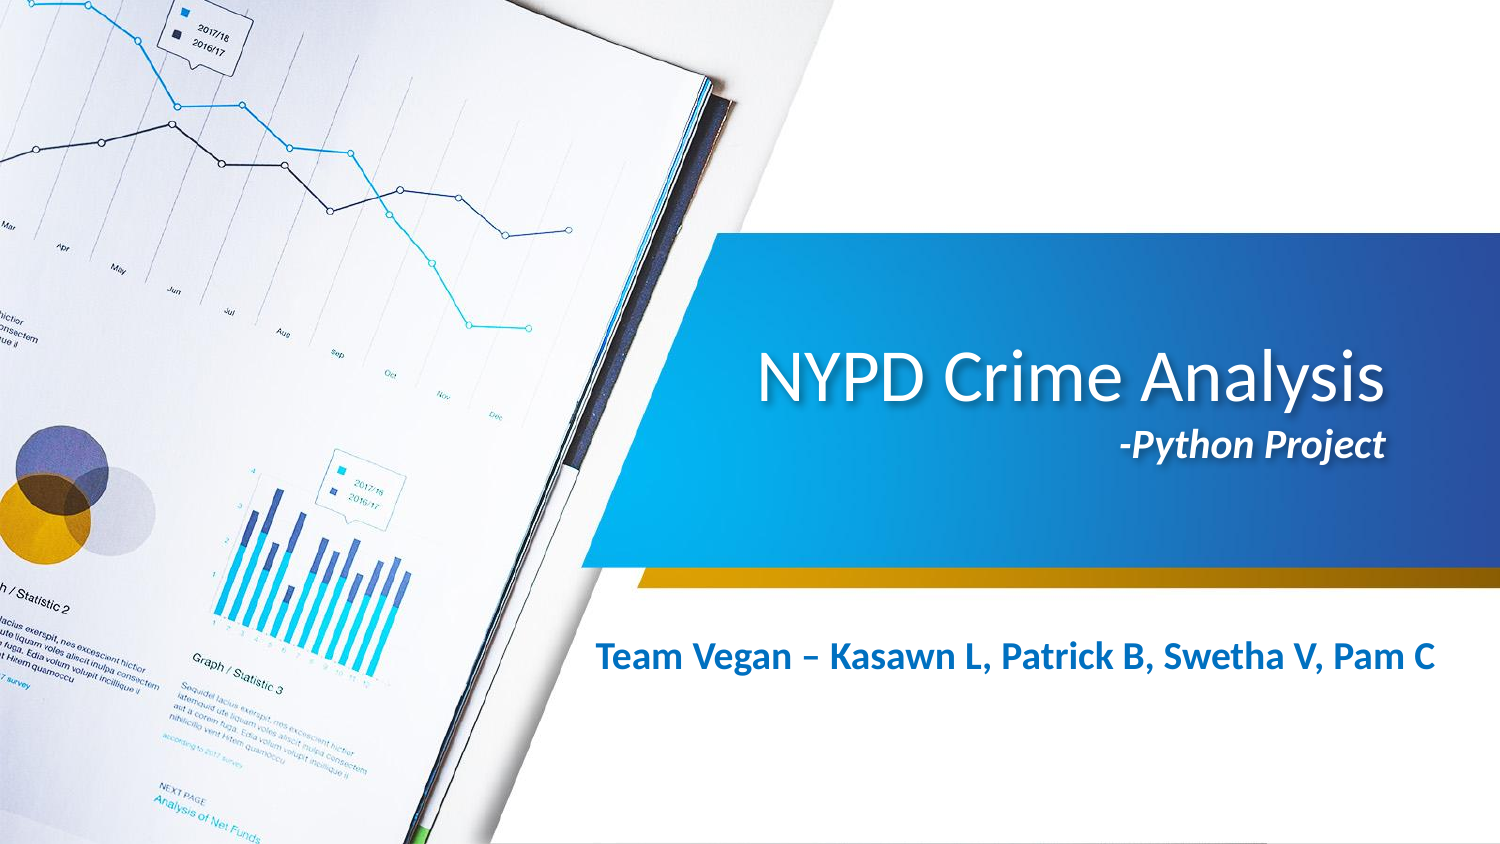

# NYPD Crime Analysis -Python Project
Team Vegan – Kasawn L, Patrick B, Swetha V, Pam C